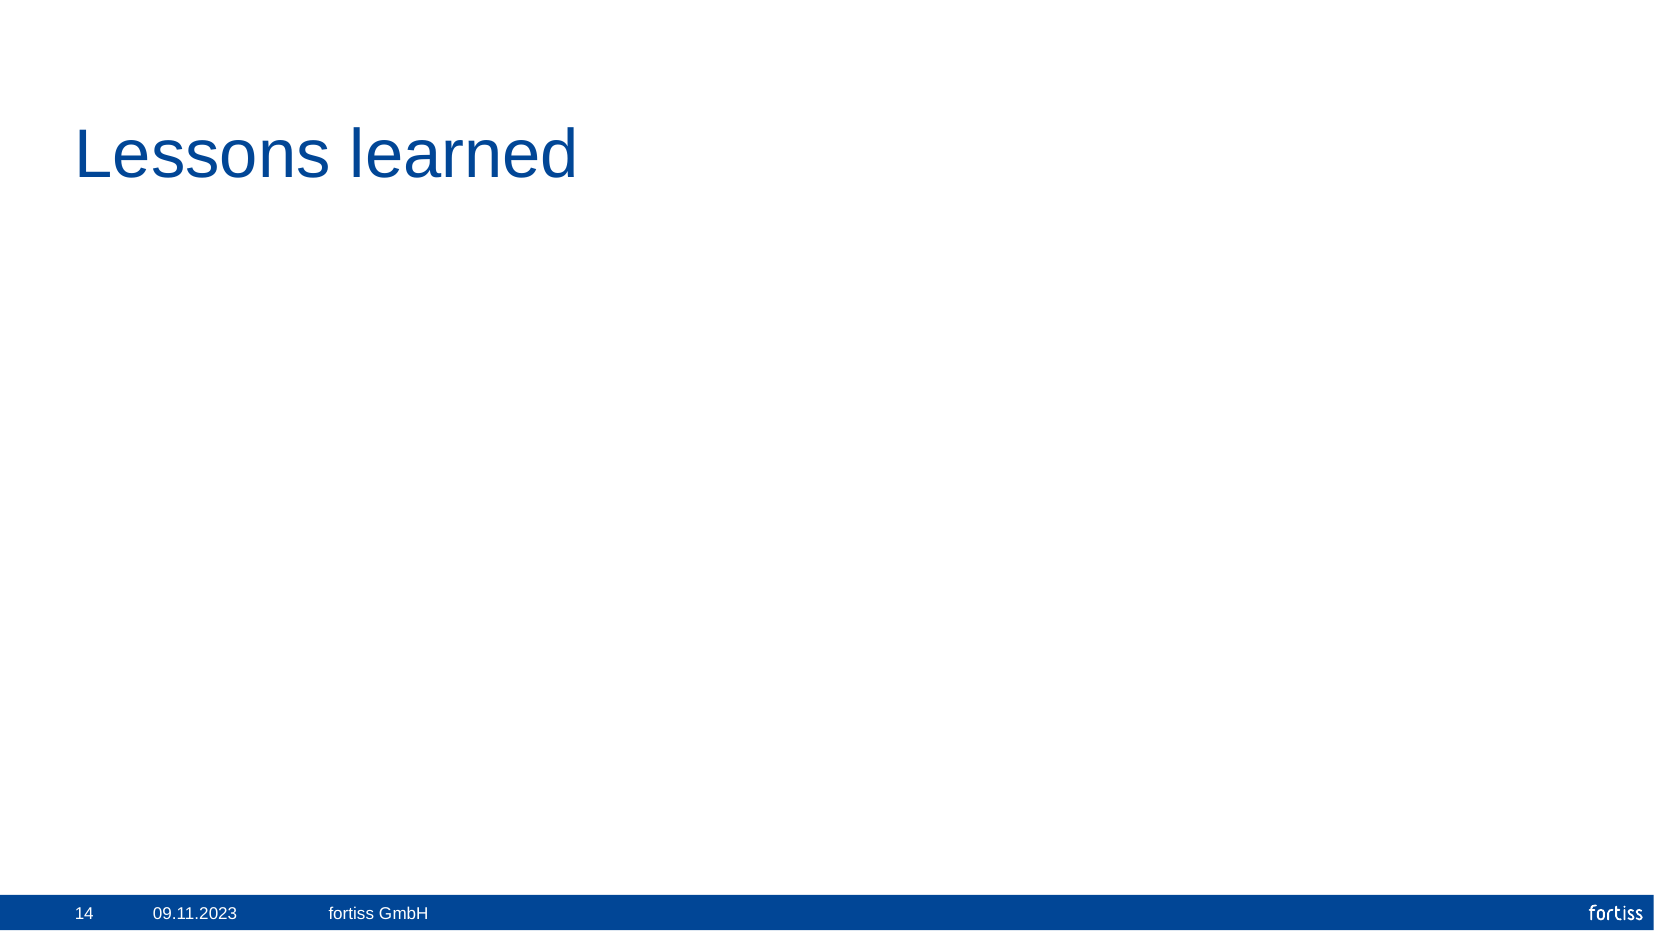

# Lessons learned

14
09.11.2023
fortiss GmbH